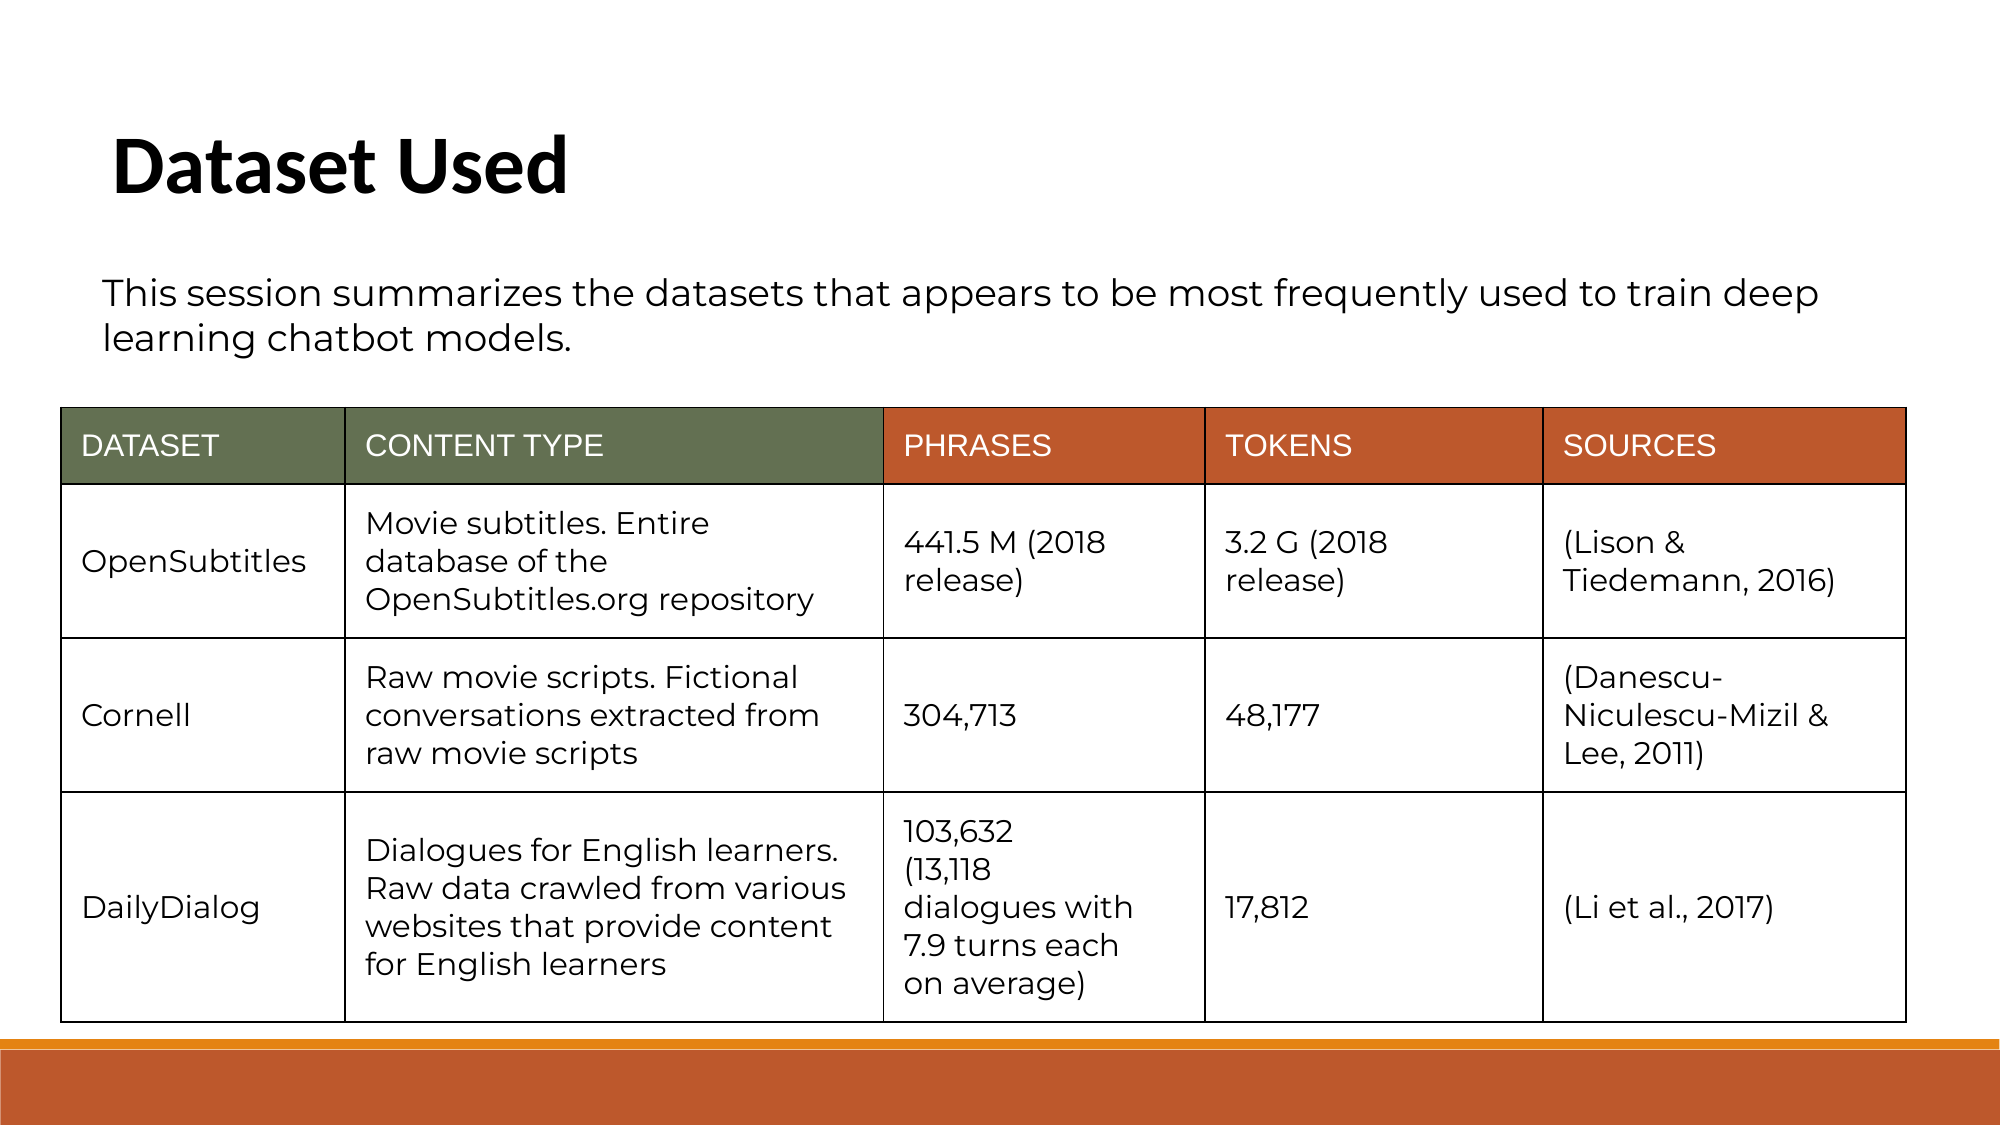

Dataset Used
This session summarizes the datasets that appears to be most frequently used to train deep learning chatbot models.

| DATASET | CONTENT TYPE | PHRASES | TOKENS | SOURCES |
| --- | --- | --- | --- | --- |
| OpenSubtitles | Movie subtitles. Entire database of the OpenSubtitles.org repository | 441.5 M (2018 release) | 3.2 G (2018 release) | (Lison & Tiedemann, 2016) |
| Cornell | Raw movie scripts. Fictional conversations extracted from raw movie scripts | 304,713 | 48,177 | (Danescu- Niculescu-Mizil & Lee, 2011) |
| DailyDialog | Dialogues for English learners. Raw data crawled from various websites that provide content for English learners | 103,632 (13,118 dialogues with 7.9 turns each on average) | 17,812 | (Li et al., 2017) |